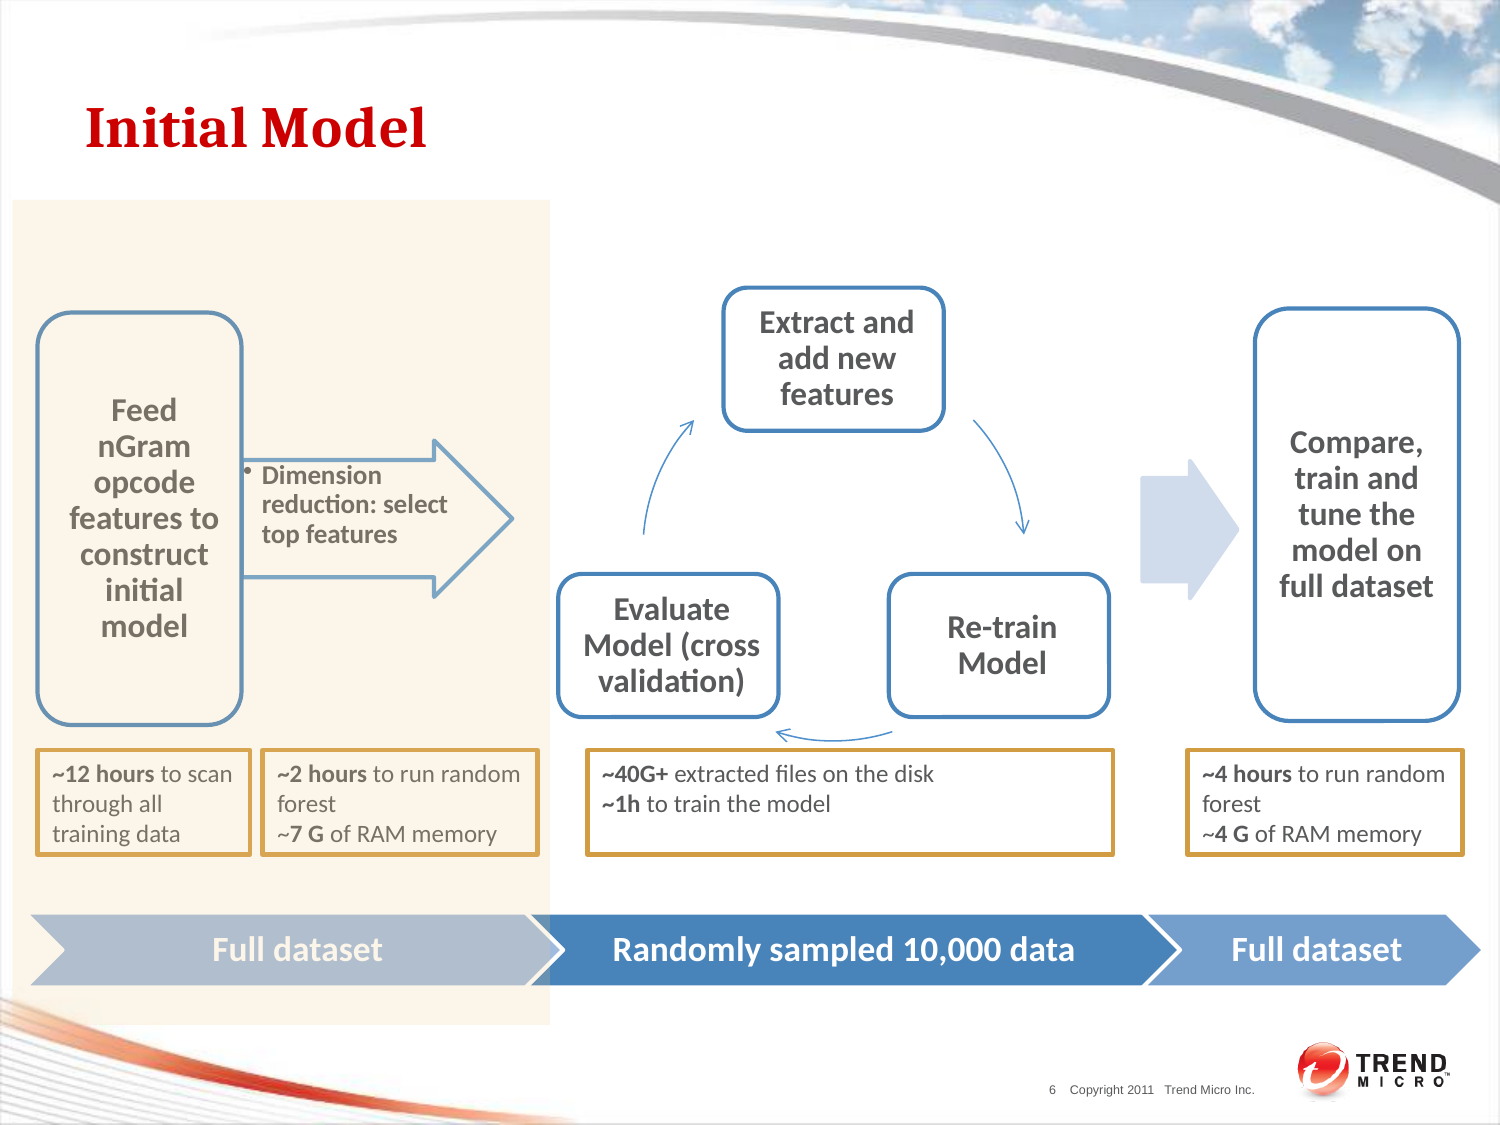

# Initial Model

Extract and add new features
Re-train Model
Evaluate Model (cross validation)

Compare, train and tune the model on full dataset
Dimension reduction: select top features
Feed nGram opcode features to construct initial model

~12 hours to scan through all training data
~2 hours to run random forest
~7 G of RAM memory
~40G+ extracted files on the disk
~1h to train the model

~4 hours to run random forest
~4 G of RAM memory
Randomly sampled 10,000 data
Full dataset
Full dataset